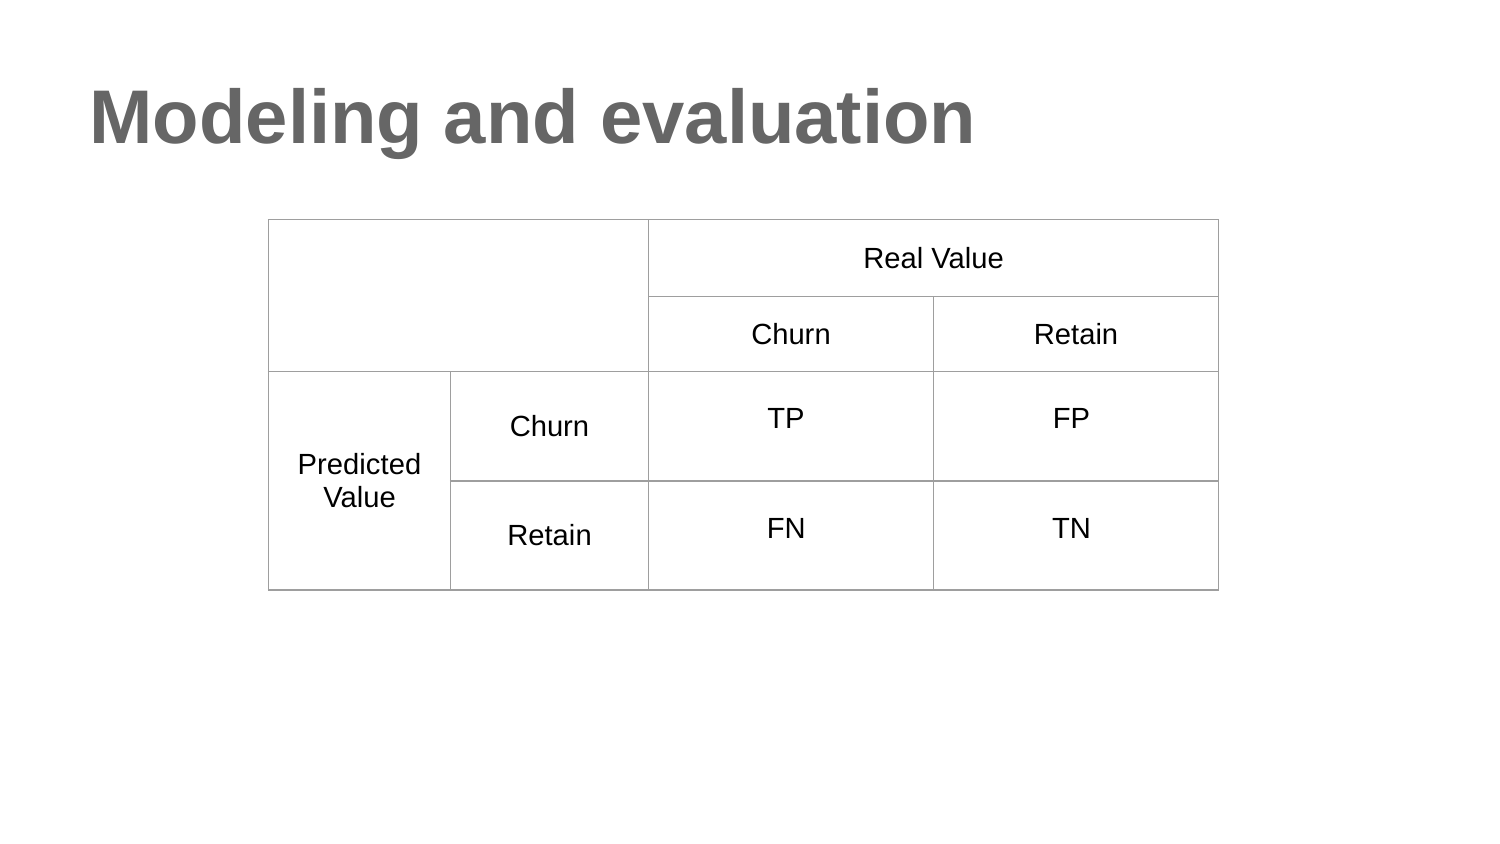

Modeling and evaluation
|  |  | Real Value |  |
| --- | --- | --- | --- |
|  |  | Churn | Retain |
| Predicted Value | Churn |  |  |
|  | Retain |  |  |
TP
FP
FN
TN